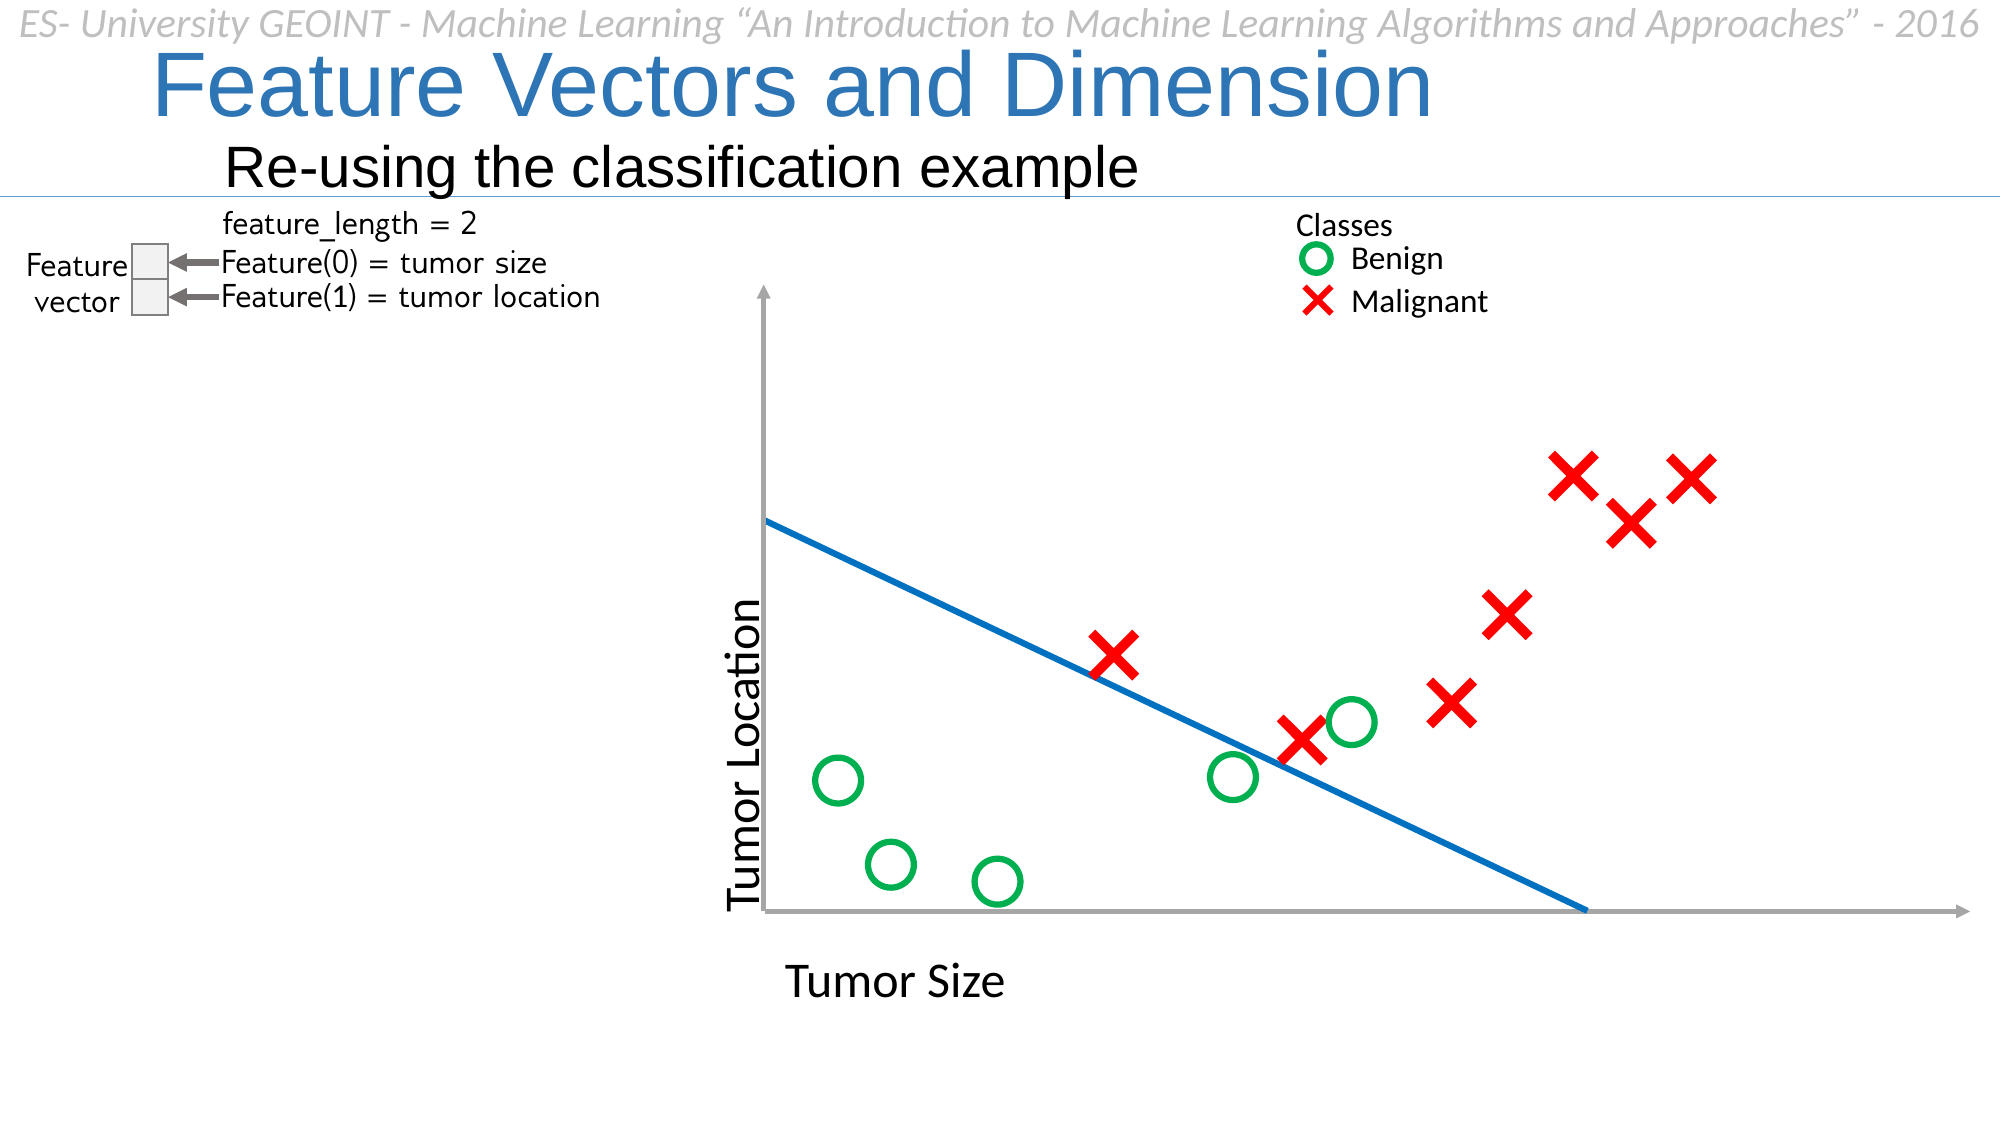

Feature Vectors and Dimension
Re-using the classification example
Classes
Benign

Malignant

feature_length = 2

Feature(0) = tumor size
Feature vector

Feature(1) = tumor location

Tumor Location

Tumor Size